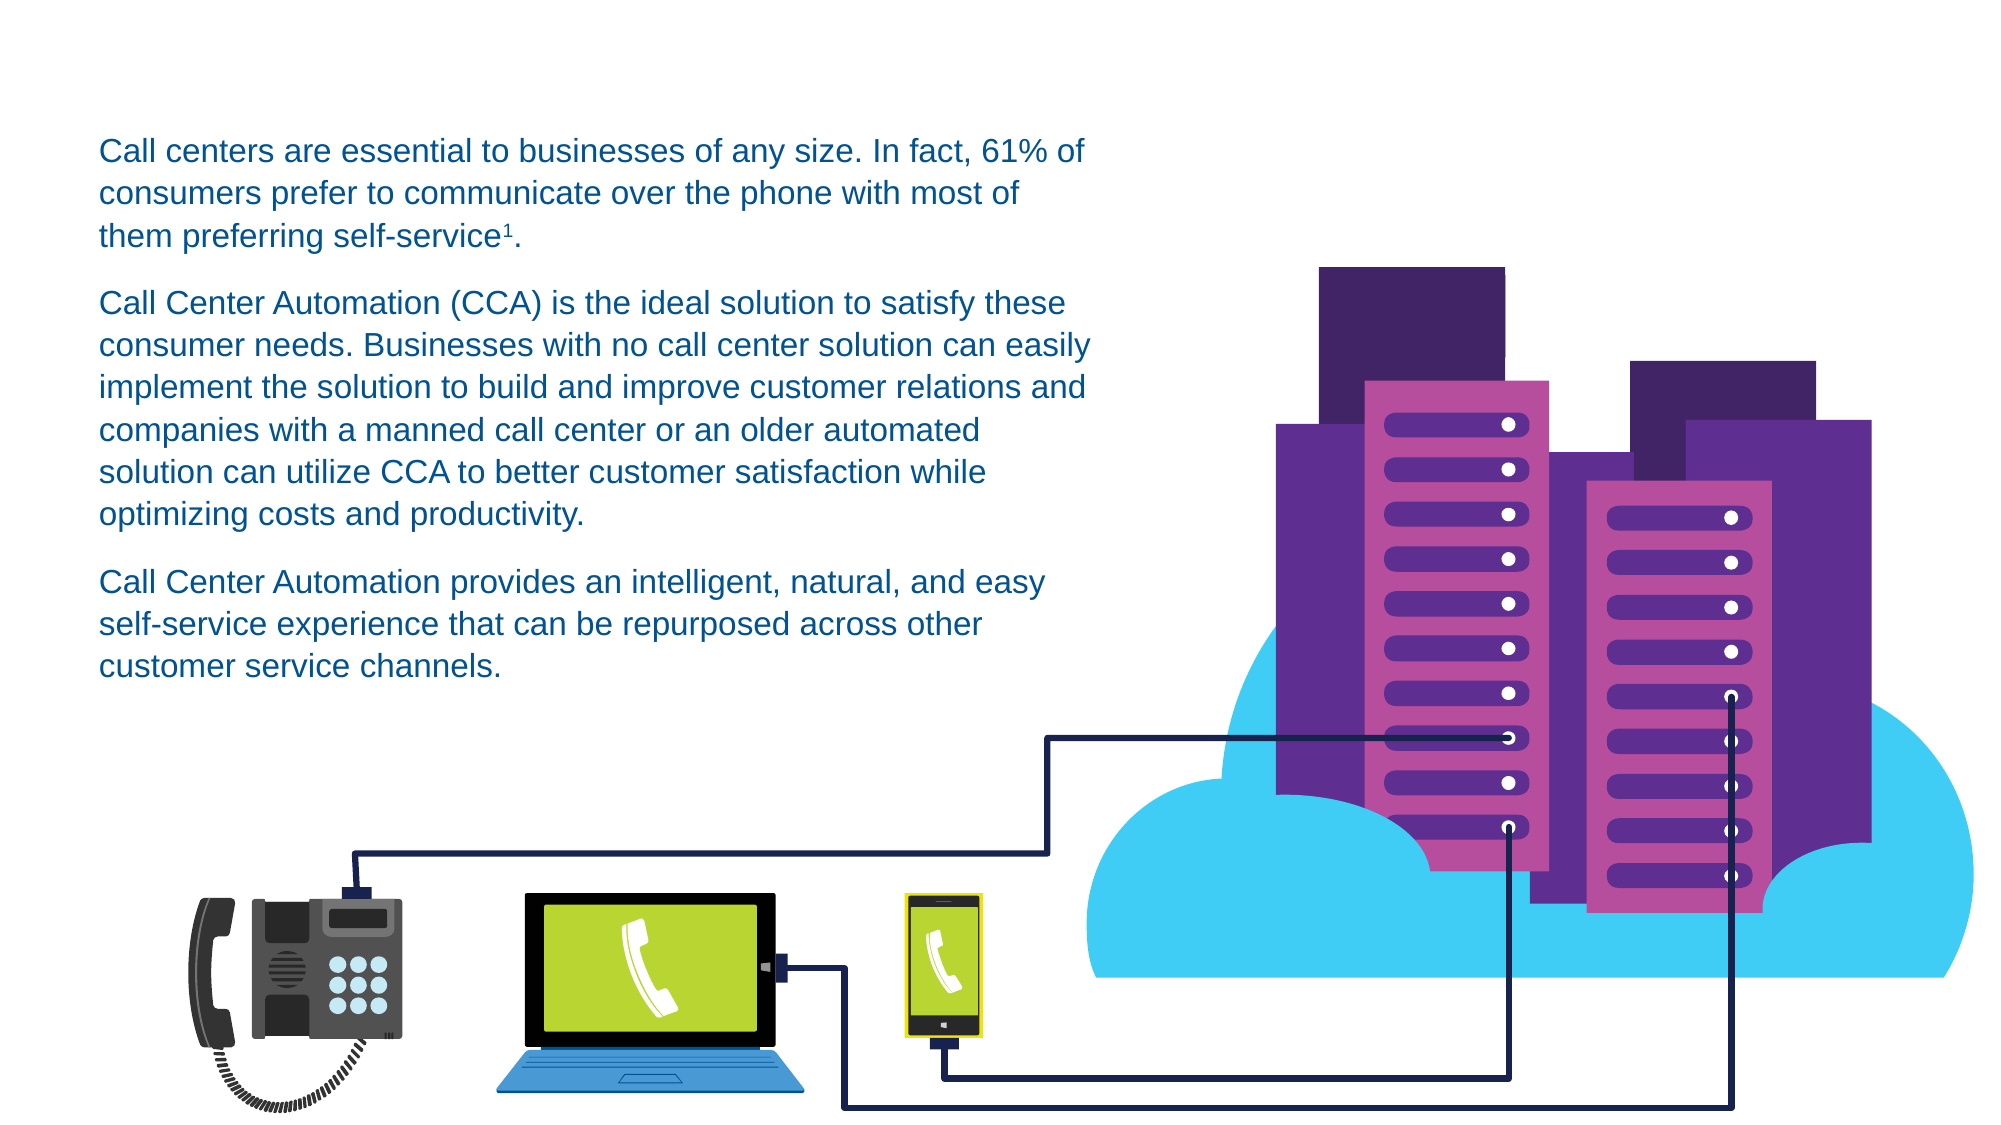

Call centers are essential to businesses of any size. In fact, 61% of consumers prefer to communicate over the phone with most of them preferring self-service1.
Call Center Automation (CCA) is the ideal solution to satisfy these consumer needs. Businesses with no call center solution can easily implement the solution to build and improve customer relations and companies with a manned call center or an older automated solution can utilize CCA to better customer satisfaction while optimizing costs and productivity.
Call Center Automation provides an intelligent, natural, and easy self-service experience that can be repurposed across other customer service channels.